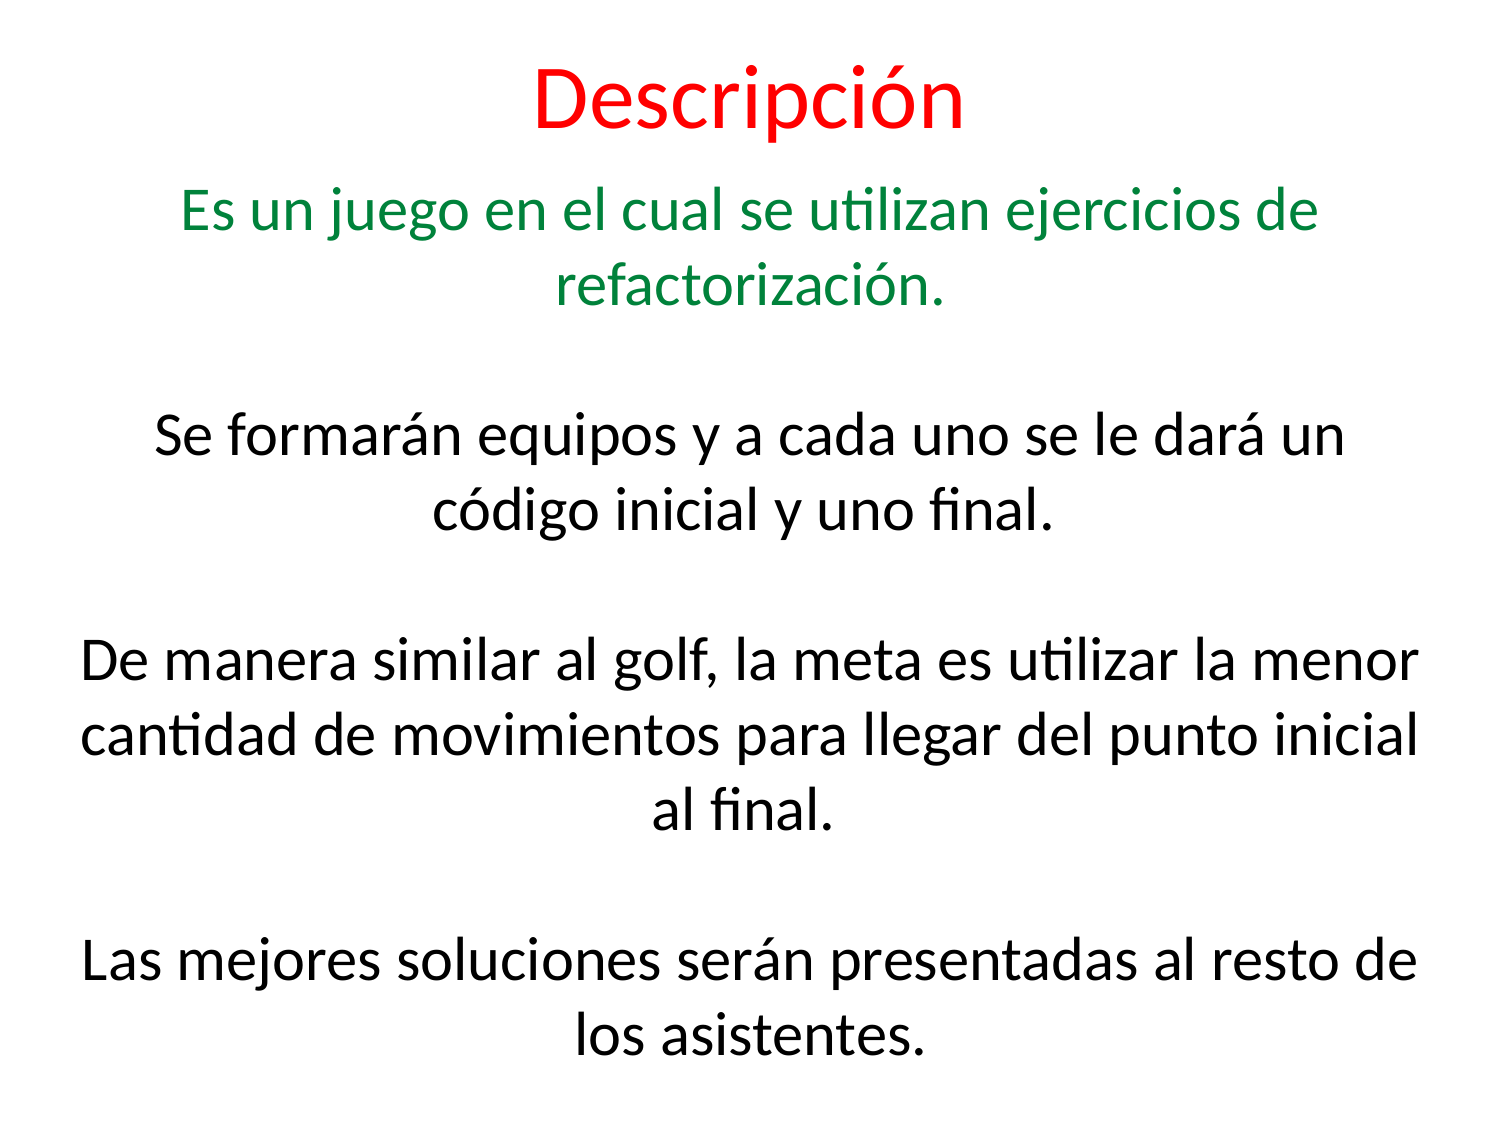

# Descripción
Es un juego en el cual se utilizan ejercicios de refactorización.

Se formarán equipos y a cada uno se le dará un código inicial y uno final.

De manera similar al golf, la meta es utilizar la menor cantidad de movimientos para llegar del punto inicial al final.

Las mejores soluciones serán presentadas al resto de los asistentes.